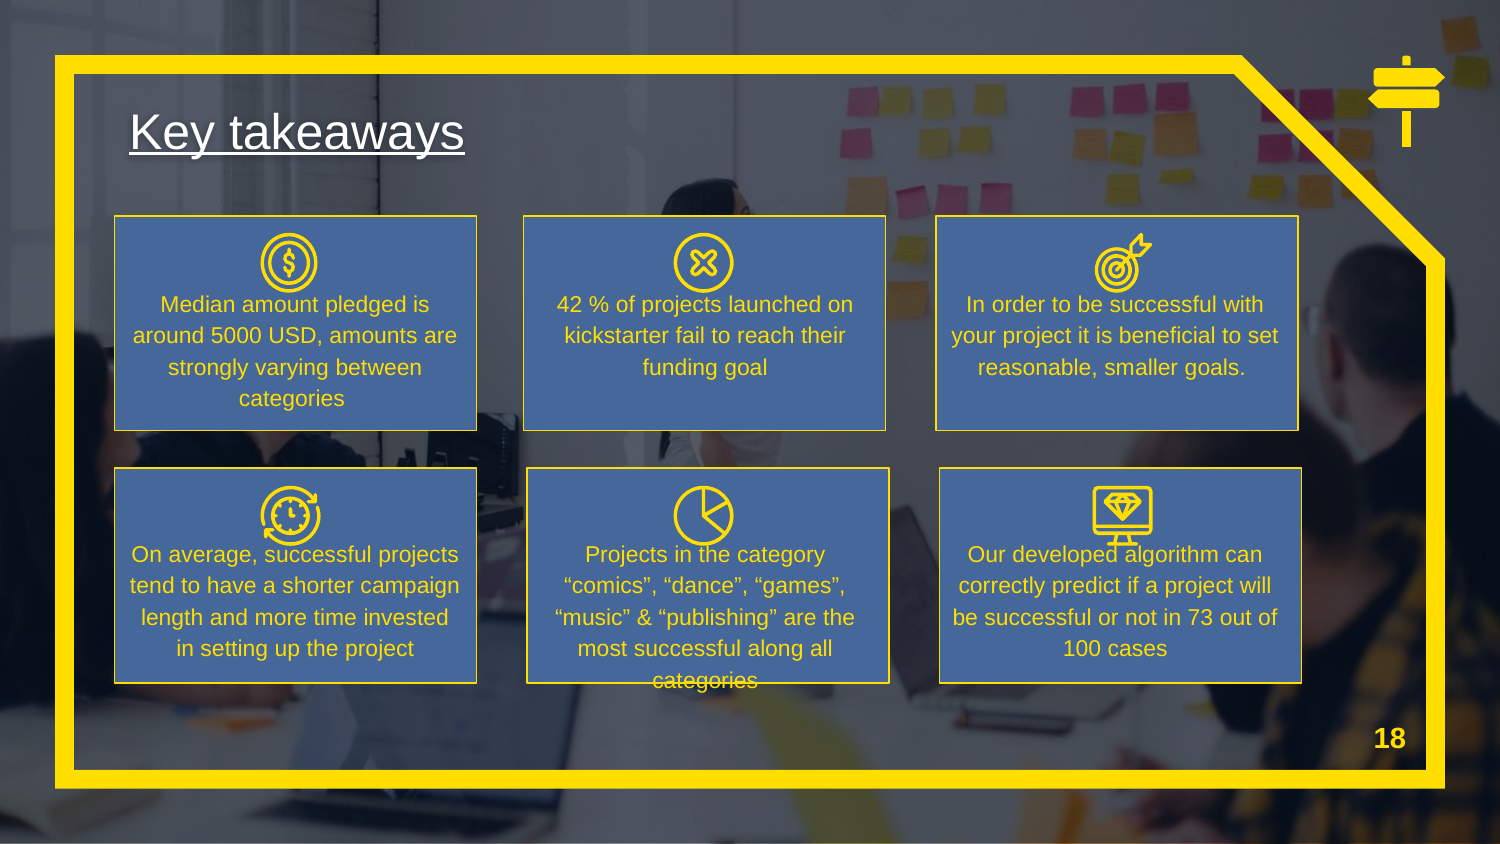

# Key takeaways

Median amount pledged is around 5000 USD, amounts are strongly varying between categories

42 % of projects launched on kickstarter fail to reach their funding goal

In order to be successful with your project it is beneficial to set reasonable, smaller goals.

On average, successful projects tend to have a shorter campaign length and more time invested in setting up the project

Projects in the category “comics”, “dance”, “games”, “music” & “publishing” are the most successful along all categories

Our developed algorithm can correctly predict if a project will be successful or not in 73 out of 100 cases

18